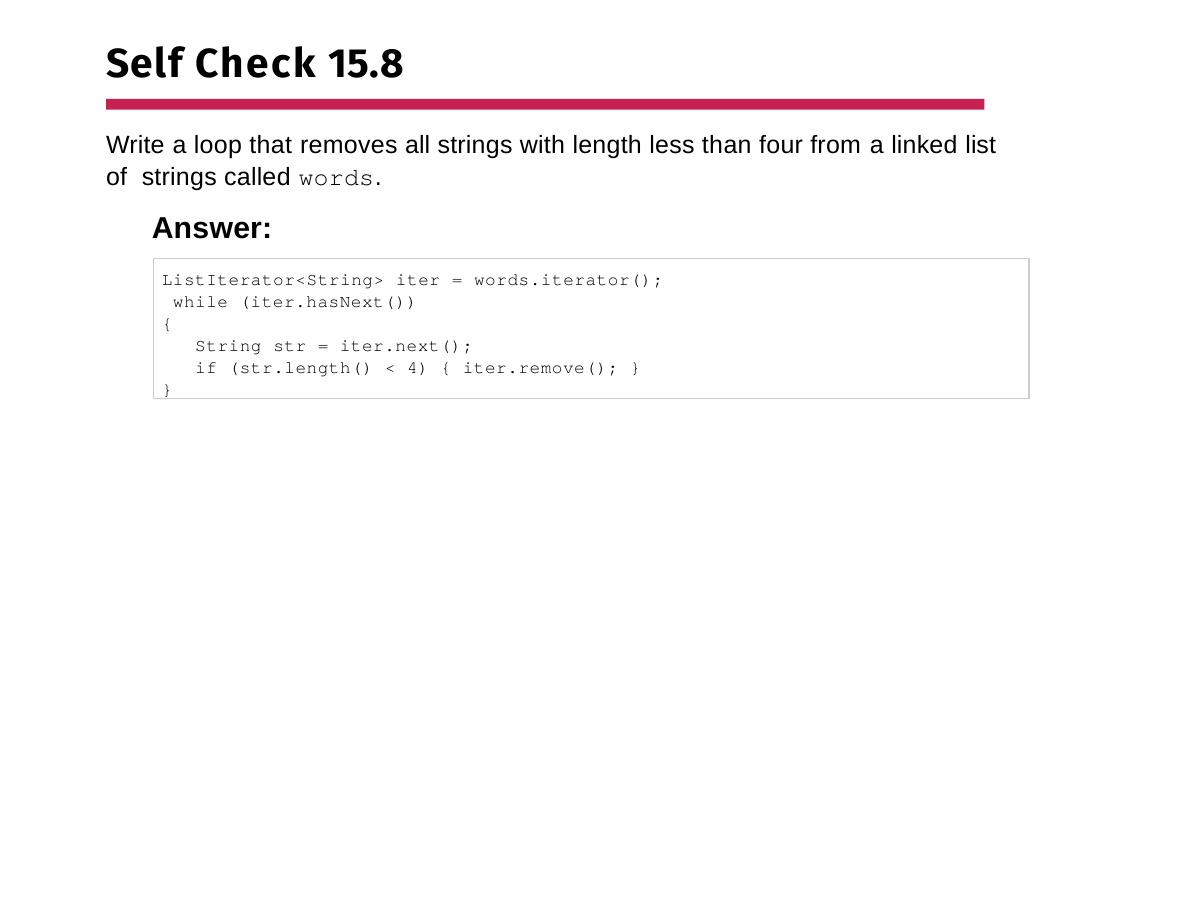

# Self Check 15.8

Write a loop that removes all strings with length less than four from a linked list of  strings called words.
Answer:
ListIterator<String> iter = words.iterator();  while (iter.hasNext())
{
String str = iter.next();
if (str.length() < 4) { iter.remove(); }
}